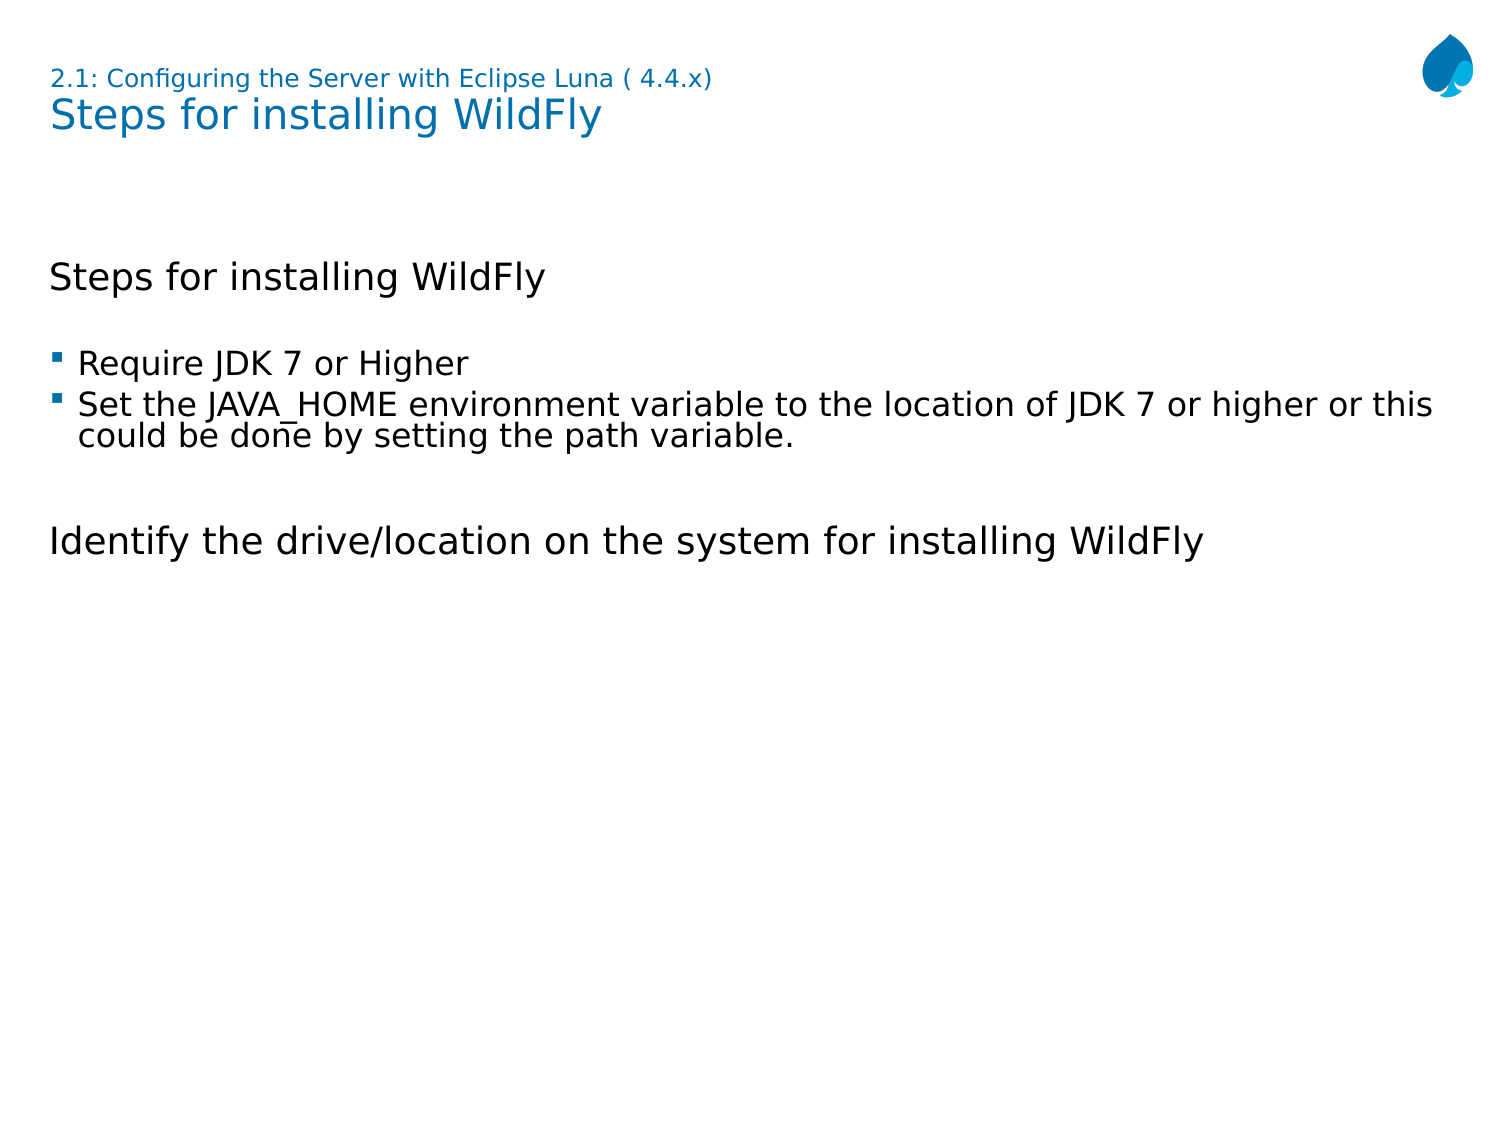

# 2.1: Configuring the Server with Eclipse Luna ( 4.4.x) Steps for installing WildFly

Steps for installing WildFly

Require JDK 7 or Higher
Set the JAVA_HOME environment variable to the location of JDK 7 or higher or this could be done by setting the path variable.

Identify the drive/location on the system for installing WildFly